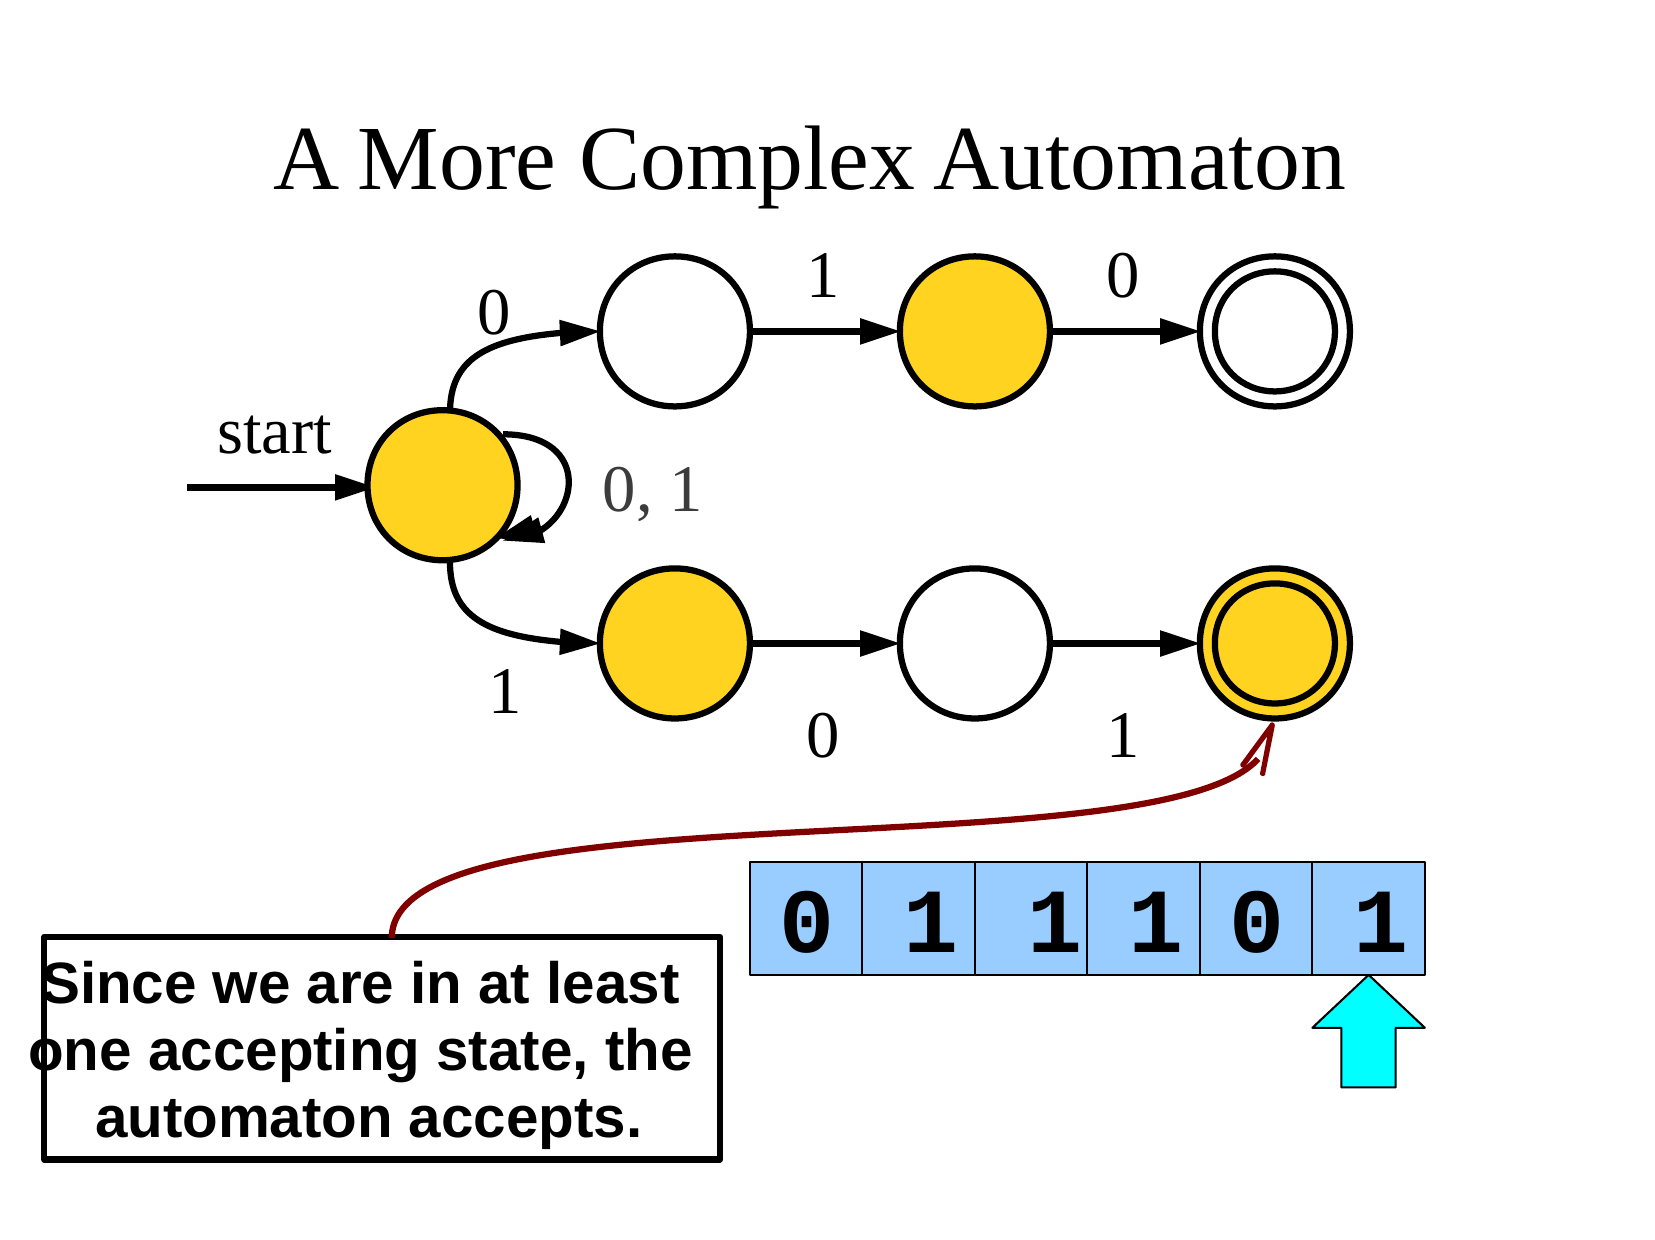

A More Complex Automaton
1

0
0

1

0

	1

start

0, 1

0   1   1  1  0   1

Since we are in at least
one accepting state, the
automaton accepts.